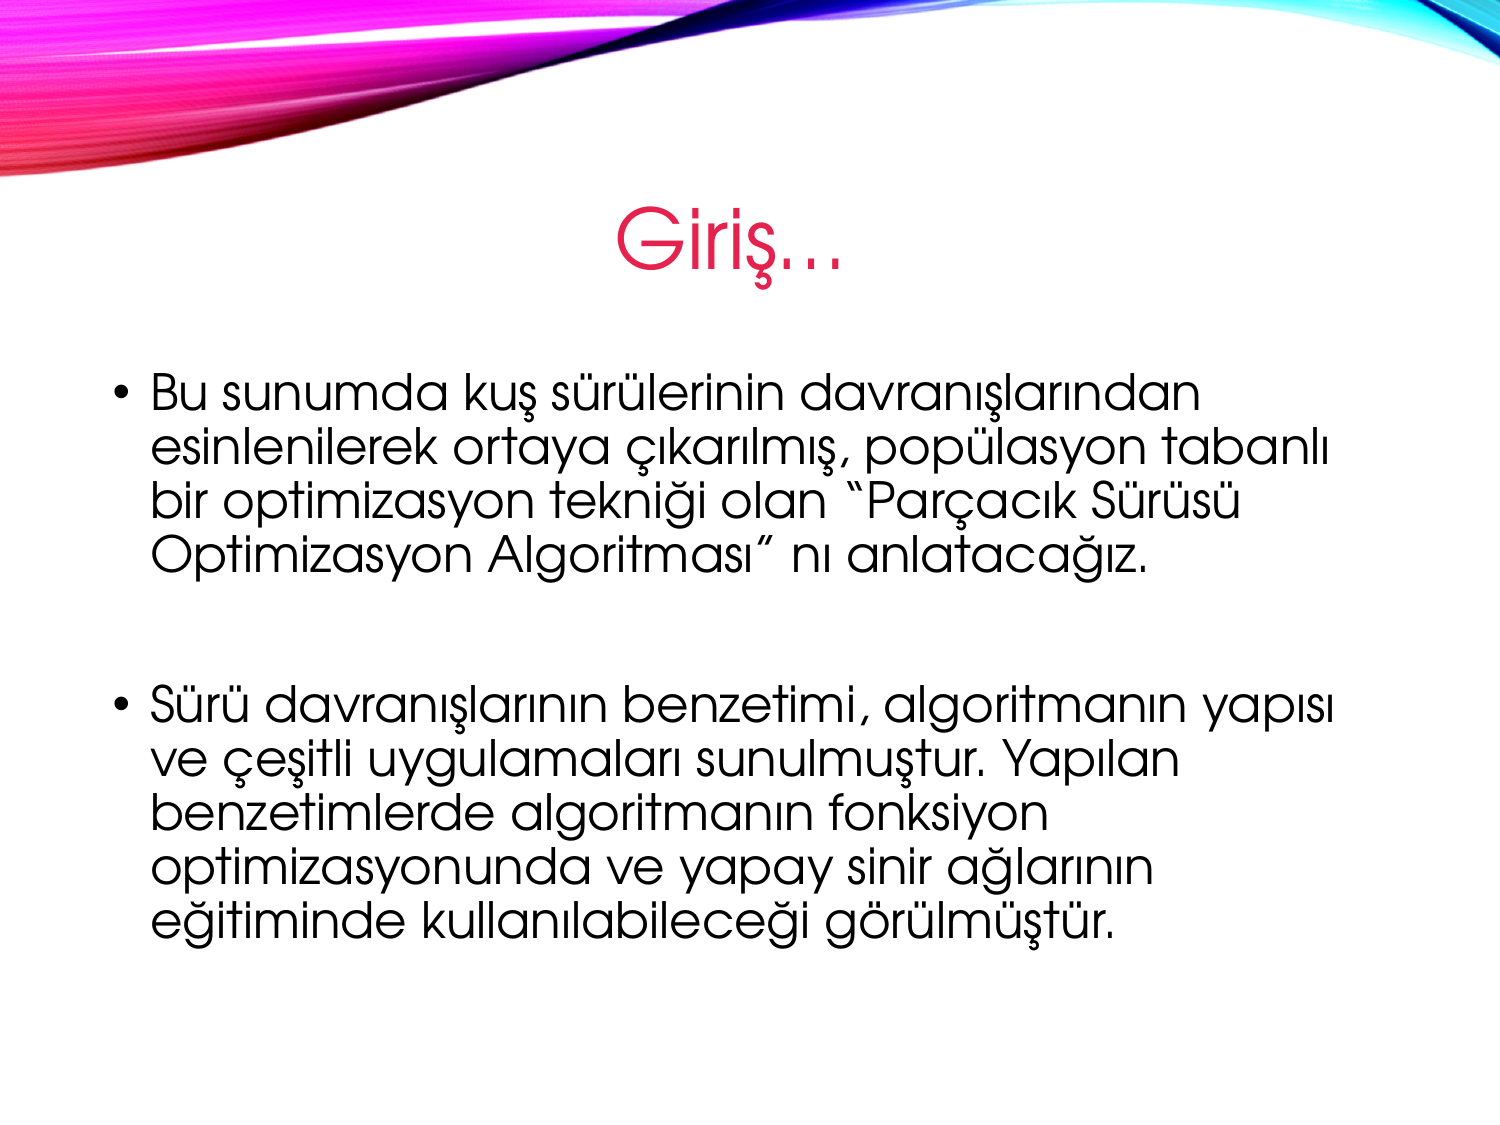

# Giriş…
Bu sunumda kuş sürülerinin davranışlarından esinlenilerek ortaya çıkarılmış, popülasyon tabanlı bir optimizasyon tekniği olan “Parçacık Sürüsü Optimizasyon Algoritması” nı anlatacağız.

Sürü davranışlarının benzetimi, algoritmanın yapısı ve çeşitli uygulamaları sunulmuştur. Yapılan benzetimlerde algoritmanın fonksiyon optimizasyonunda ve yapay sinir ağlarının eğitiminde kullanılabileceği görülmüştür.